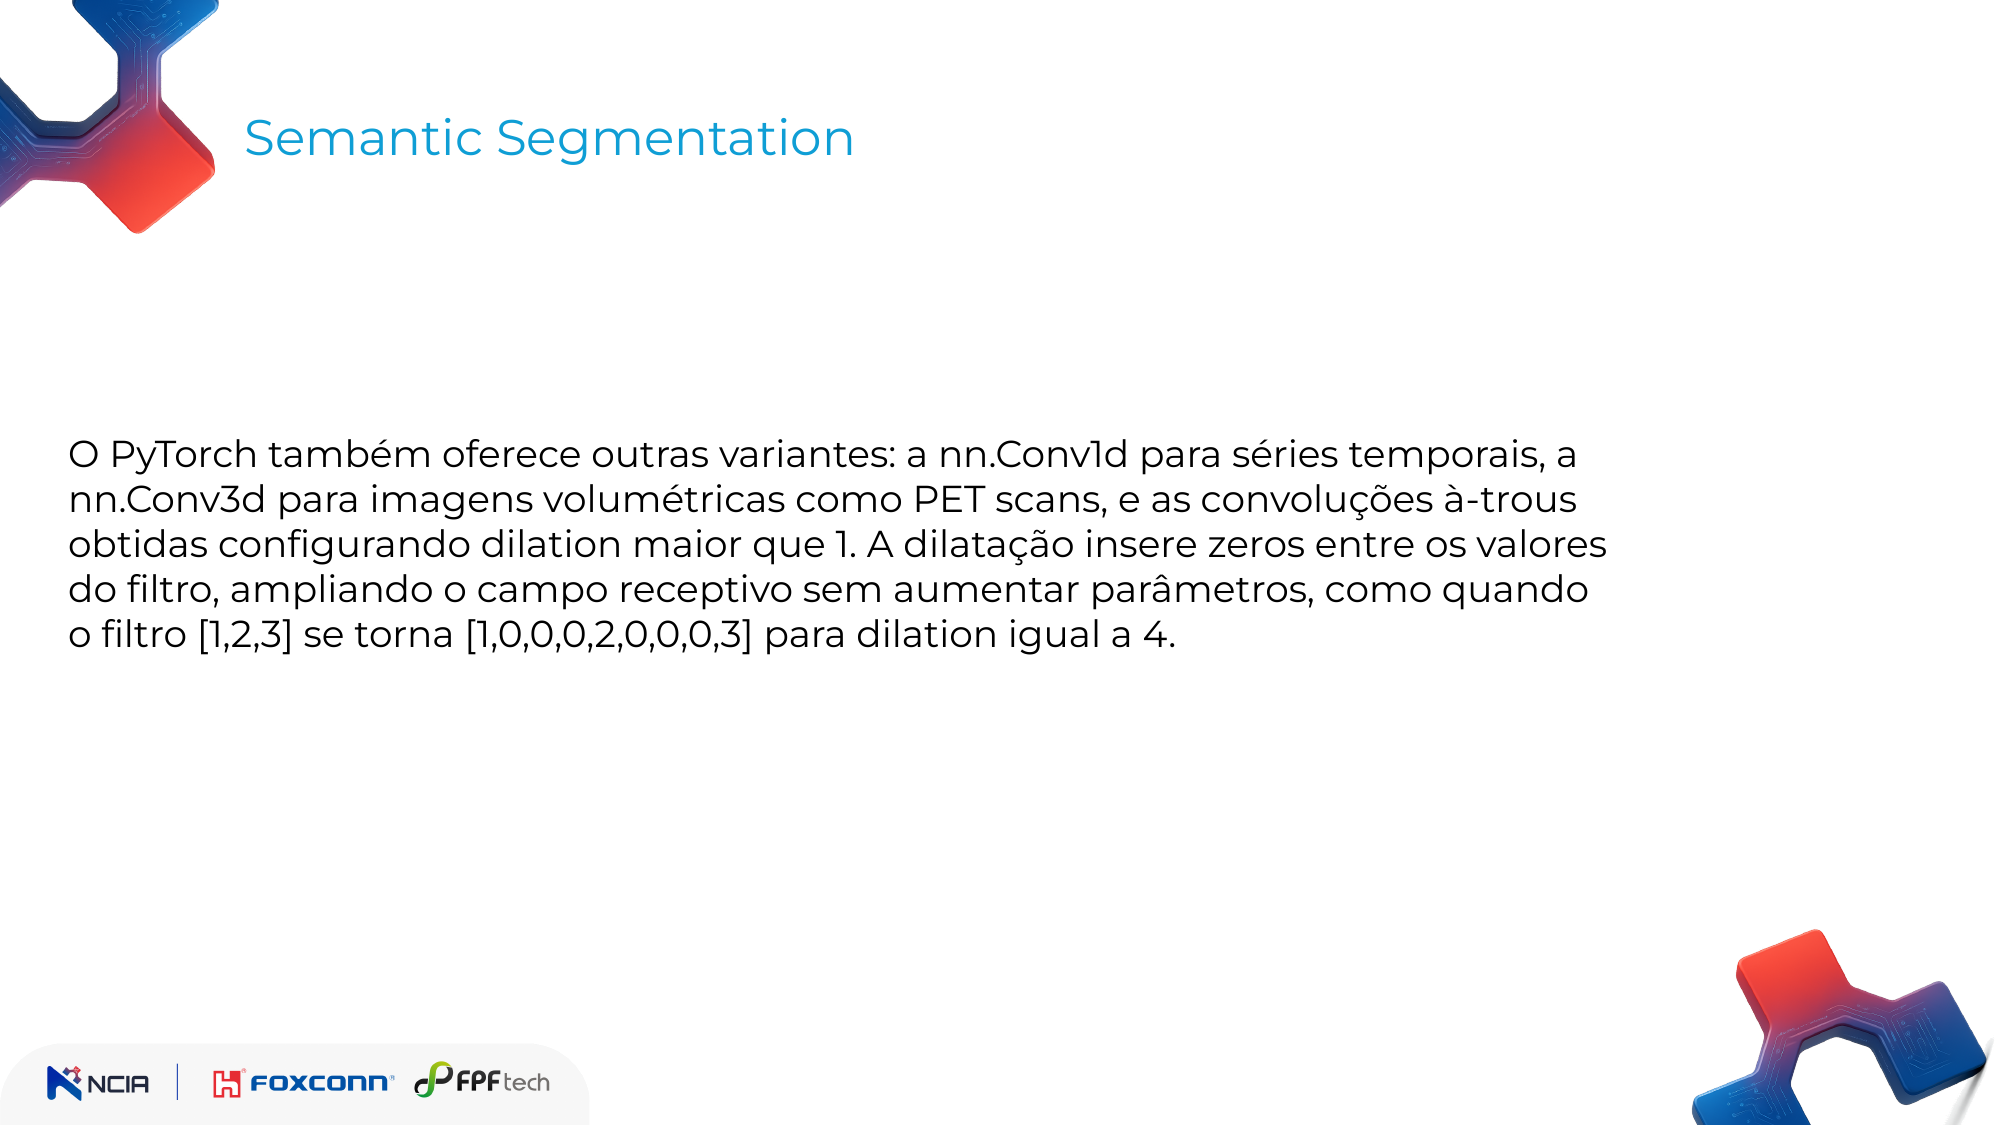

Semantic Segmentation
O PyTorch também oferece outras variantes: a nn.Conv1d para séries temporais, a nn.Conv3d para imagens volumétricas como PET scans, e as convoluções à-trous obtidas configurando dilation maior que 1. A dilatação insere zeros entre os valores do filtro, ampliando o campo receptivo sem aumentar parâmetros, como quando o filtro [1,2,3] se torna [1,0,0,0,2,0,0,0,3] para dilation igual a 4.